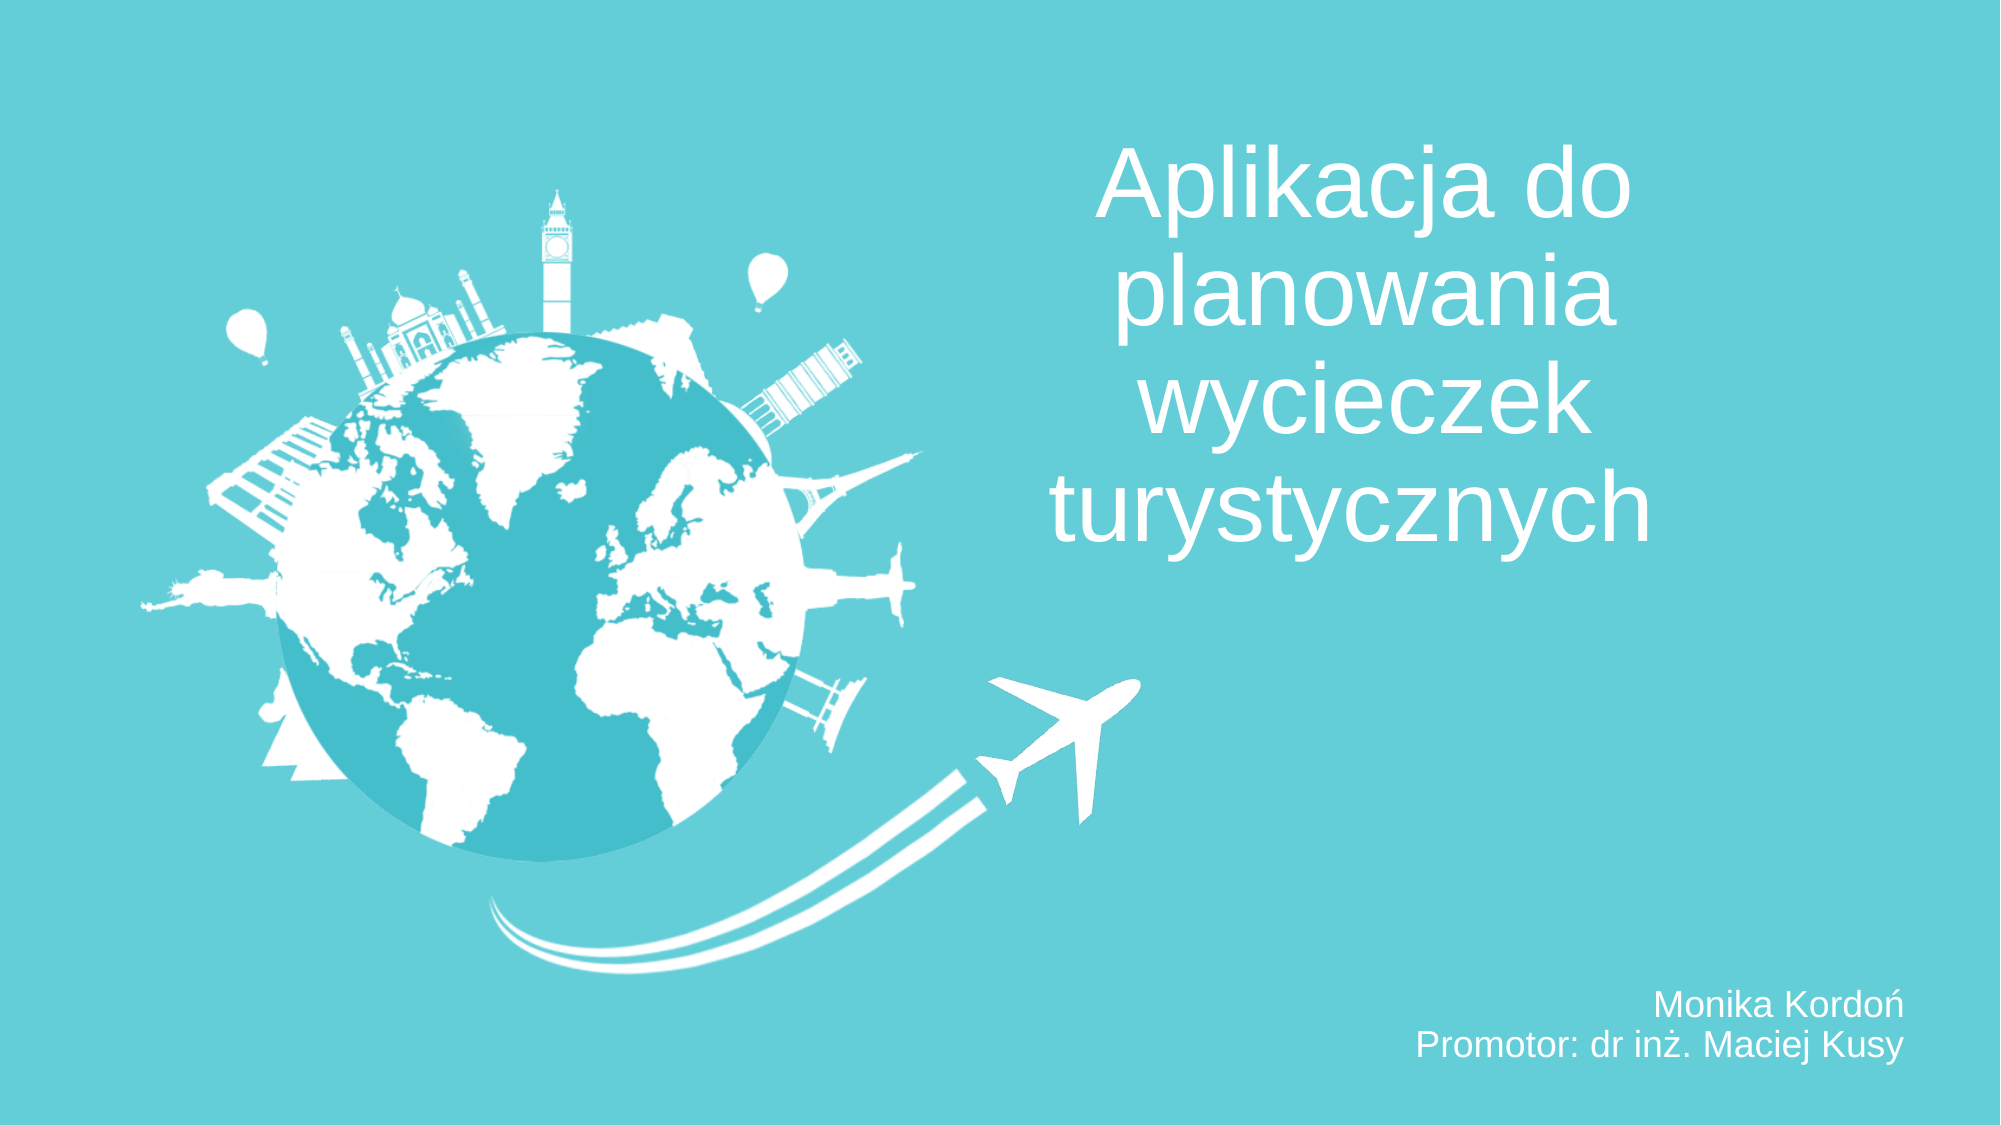

# Aplikacja do planowania wycieczek turystycznych
Monika Kordoń
Promotor: dr inż. Maciej Kusy